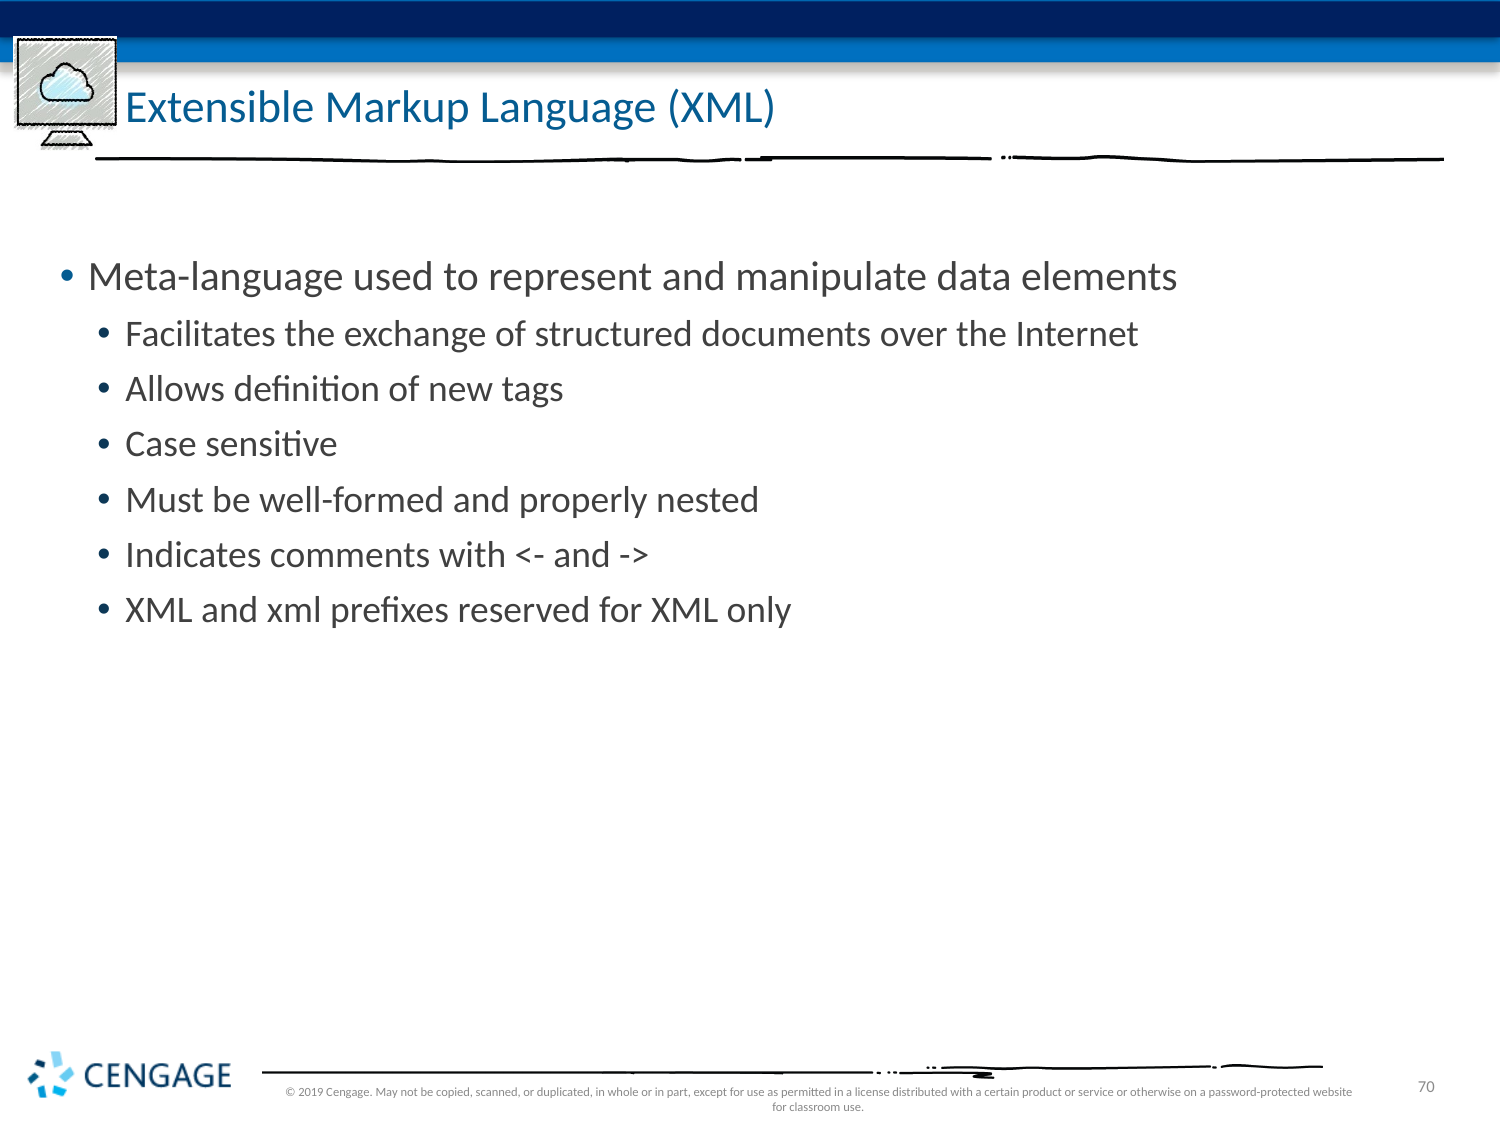

# Extensible Markup Language (XML)
Meta-language used to represent and manipulate data elements
Facilitates the exchange of structured documents over the Internet
Allows definition of new tags
Case sensitive
Must be well-formed and properly nested
Indicates comments with <- and ->
XML and xml prefixes reserved for XML only
© 2019 Cengage. May not be copied, scanned, or duplicated, in whole or in part, except for use as permitted in a license distributed with a certain product or service or otherwise on a password-protected website for classroom use.